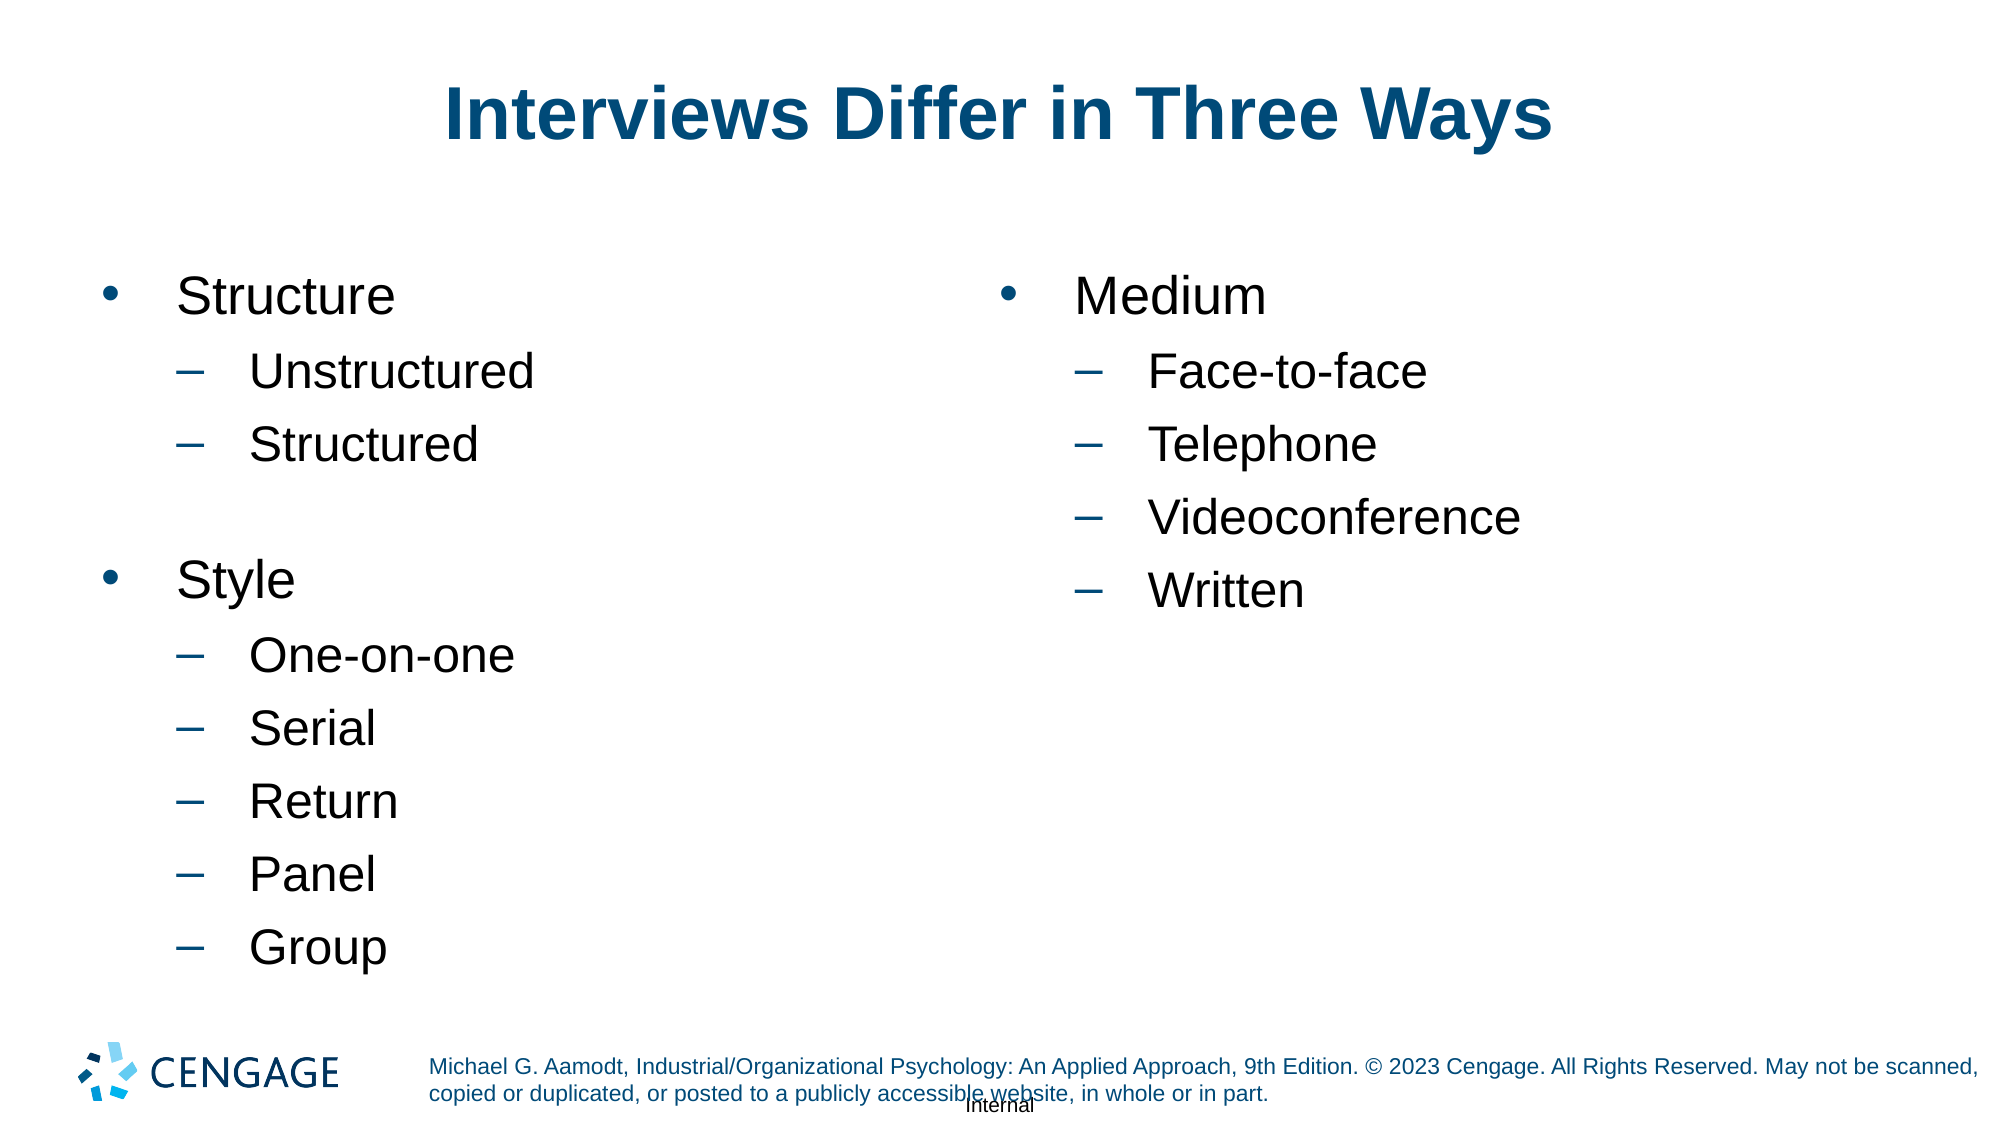

# Interviews Differ in Three Ways
Structure
Unstructured
Structured
Style
One-on-one
Serial
Return
Panel
Group
Medium
Face-to-face
Telephone
Videoconference
Written